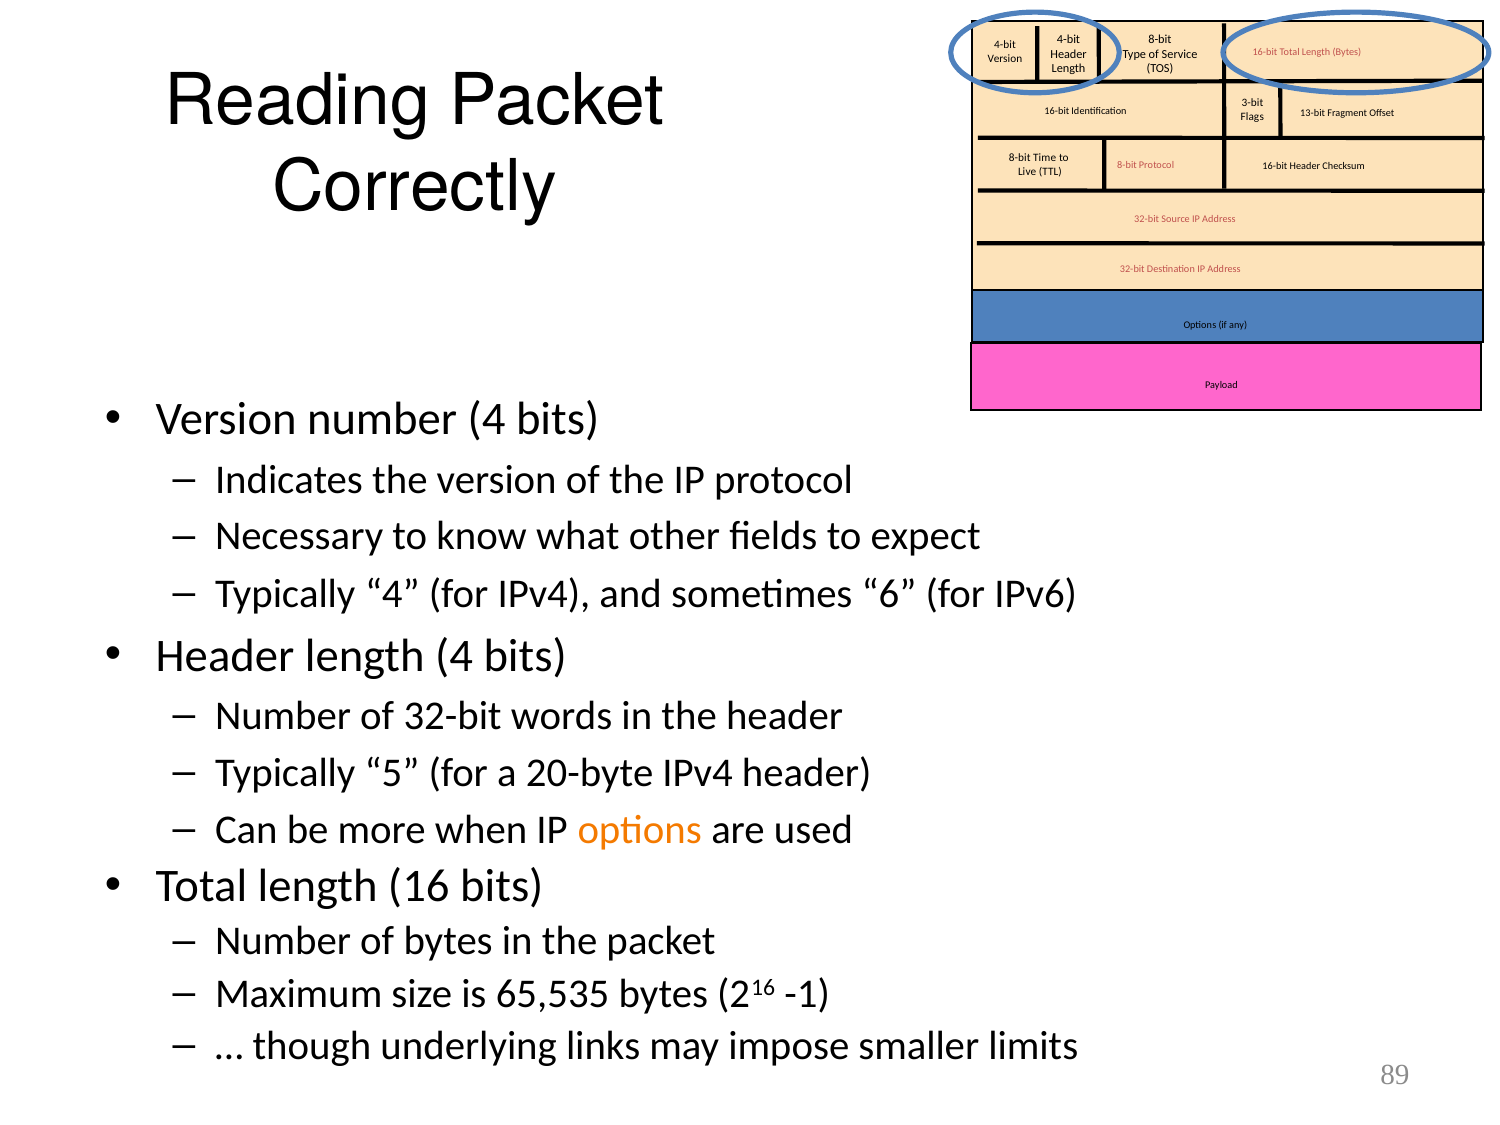

4-bit
Header
Length
8-bit
Type of Service
(TOS)

4-bit
Version
16-bit Total Length (Bytes)

3-bit
Flags
16-bit Identification
13-bit Fragment Offset

8-bit Time to
Live (TTL)
8-bit Protocol
16-bit Header Checksum

32-bit Source IP Address

32-bit Destination IP Address

Options (if any)

Payload
# Reading Packet Correctly
Version number (4 bits)
Indicates the version of the IP protocol
Necessary to know what other fields to expect
Typically “4” (for IPv4), and sometimes “6” (for IPv6)
Header length (4 bits)
Number of 32-bit words in the header
Typically “5” (for a 20-byte IPv4 header)
Can be more when IP options are used
Total length (16 bits)
Number of bytes in the packet
Maximum size is 65,535 bytes (216 -1)
… though underlying links may impose smaller limits

89